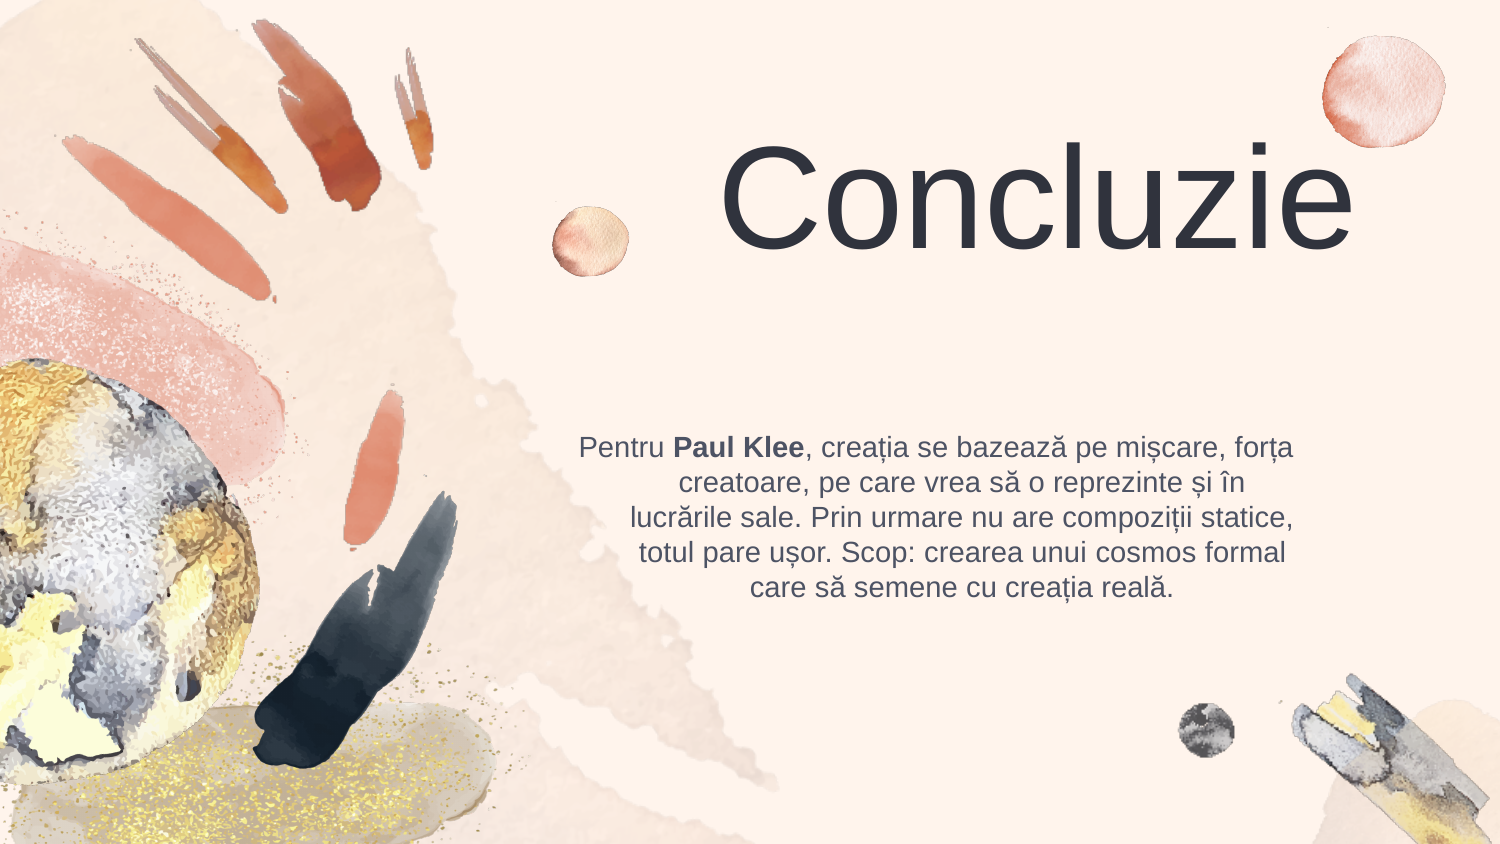

# Concluzie
Pentru Paul Klee, creația se bazează pe mișcare, forța creatoare, pe care vrea să o reprezinte și în lucrările sale. Prin urmare nu are compoziții statice, totul pare ușor. Scop: crearea unui cosmos formal care să semene cu creația reală.